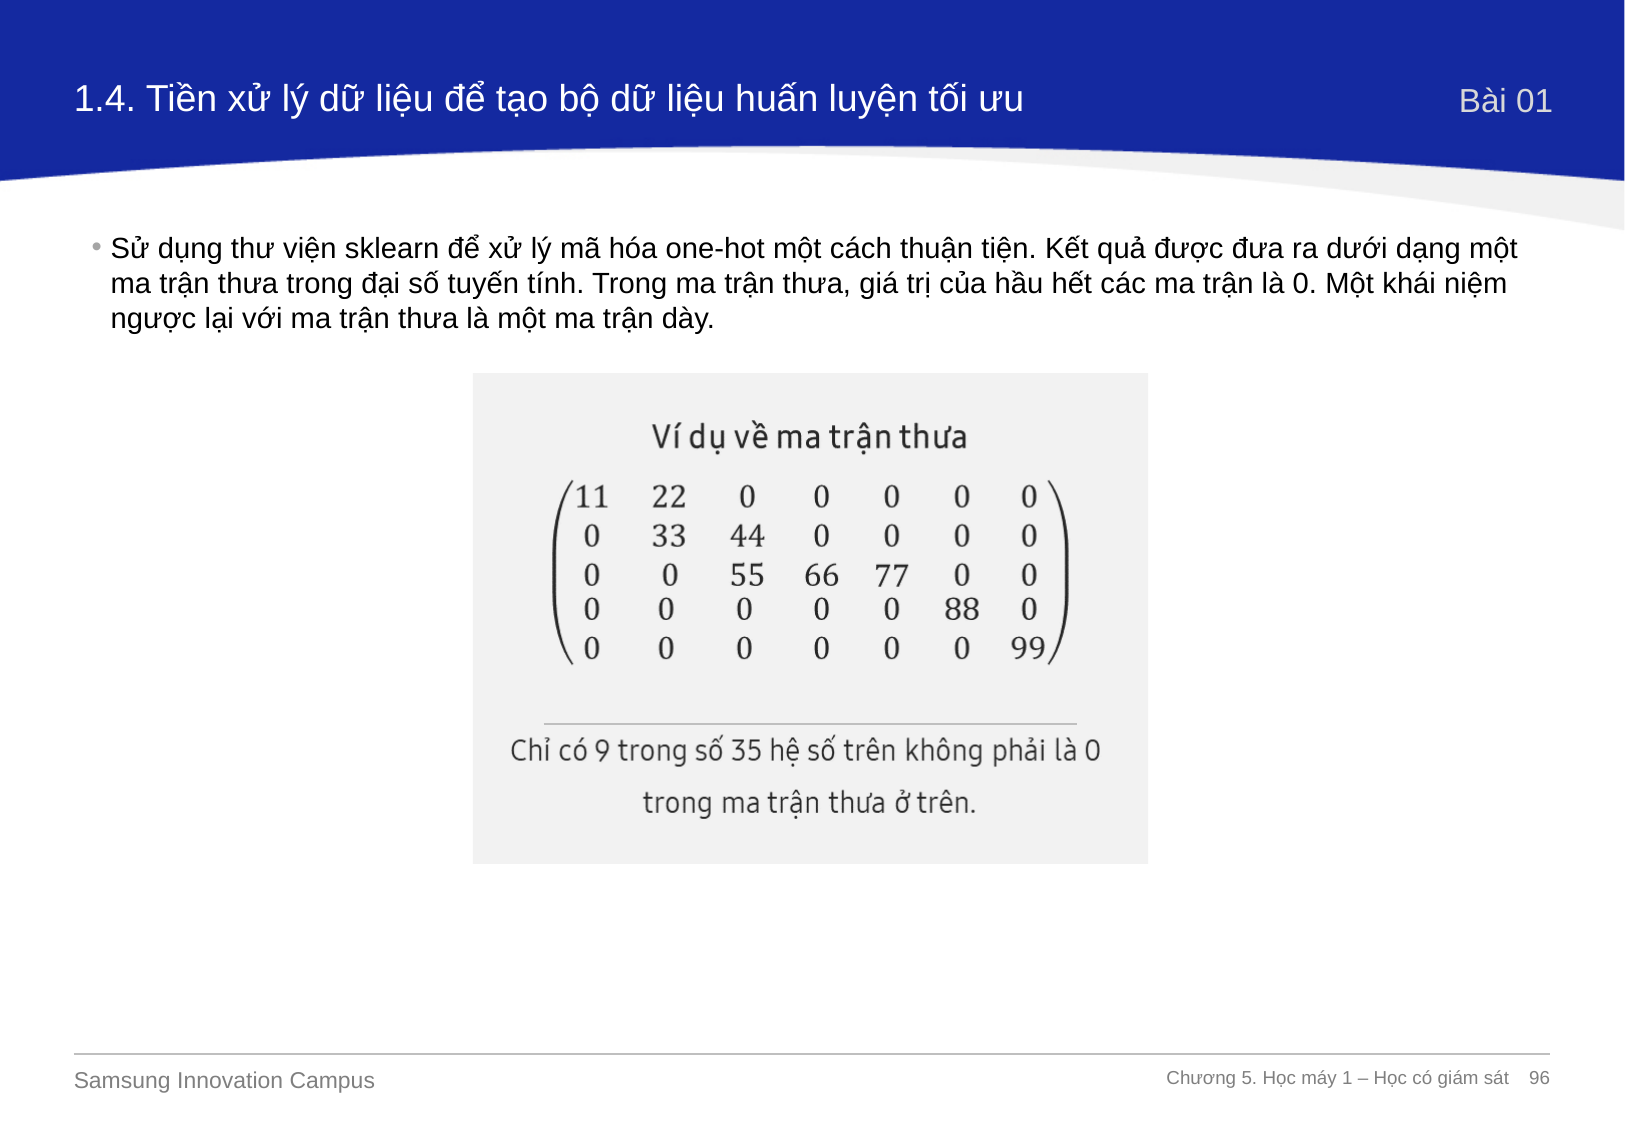

1.4. Tiền xử lý dữ liệu để tạo bộ dữ liệu huấn luyện tối ưu
Bài 01
Sử dụng thư viện sklearn để xử lý mã hóa one-hot một cách thuận tiện. Kết quả được đưa ra dưới dạng một ma trận thưa trong đại số tuyến tính. Trong ma trận thưa, giá trị của hầu hết các ma trận là 0. Một khái niệm ngược lại với ma trận thưa là một ma trận dày.